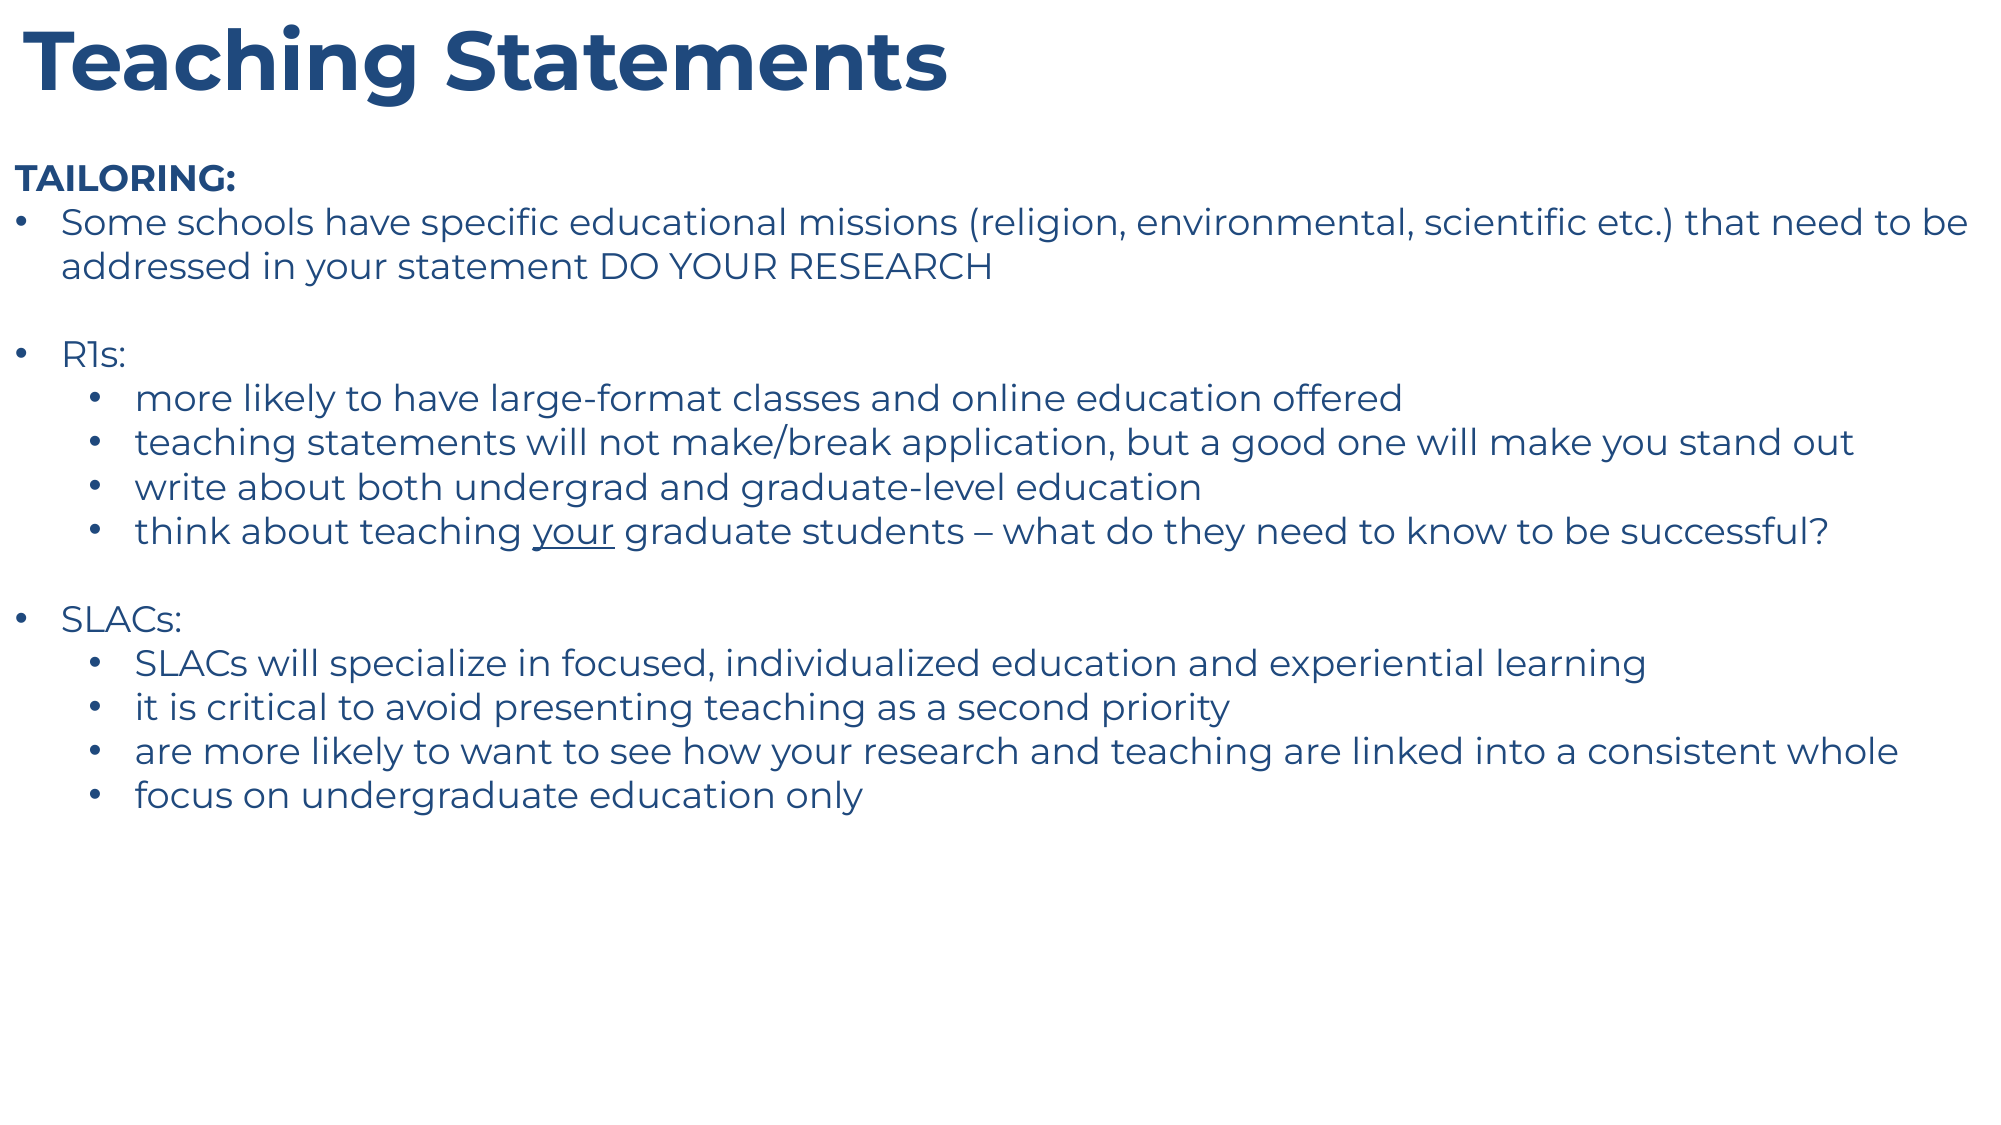

Teaching Statements
TAILORING:
Some schools have specific educational missions (religion, environmental, scientific etc.) that need to be addressed in your statement DO YOUR RESEARCH

R1s:
more likely to have large-format classes and online education offered
teaching statements will not make/break application, but a good one will make you stand out
write about both undergrad and graduate-level education
think about teaching your graduate students – what do they need to know to be successful?

SLACs:
SLACs will specialize in focused, individualized education and experiential learning
it is critical to avoid presenting teaching as a second priority
are more likely to want to see how your research and teaching are linked into a consistent whole
focus on undergraduate education only